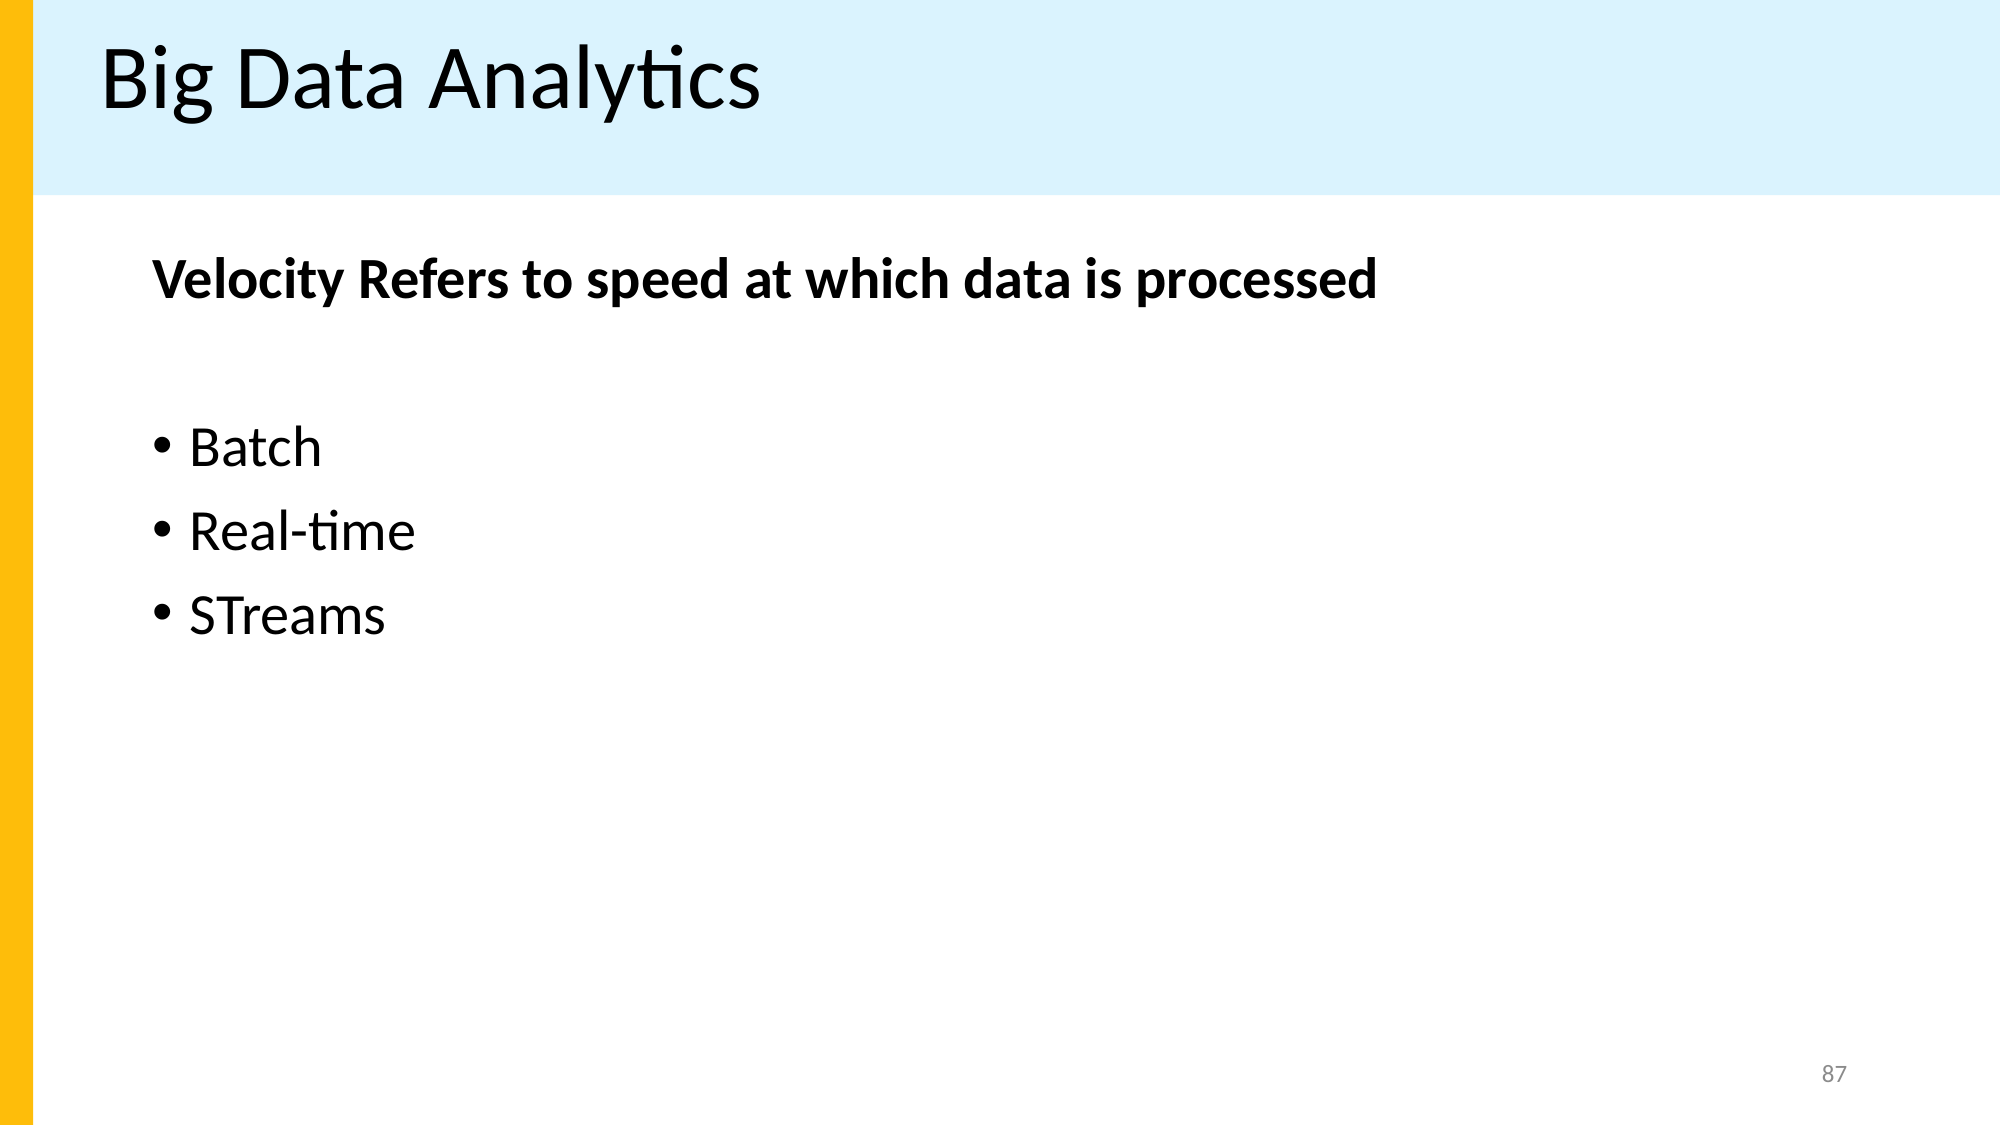

# Big Data Analytics
Velocity Refers to speed at which data is processed

Batch
Real-time
STreams
87